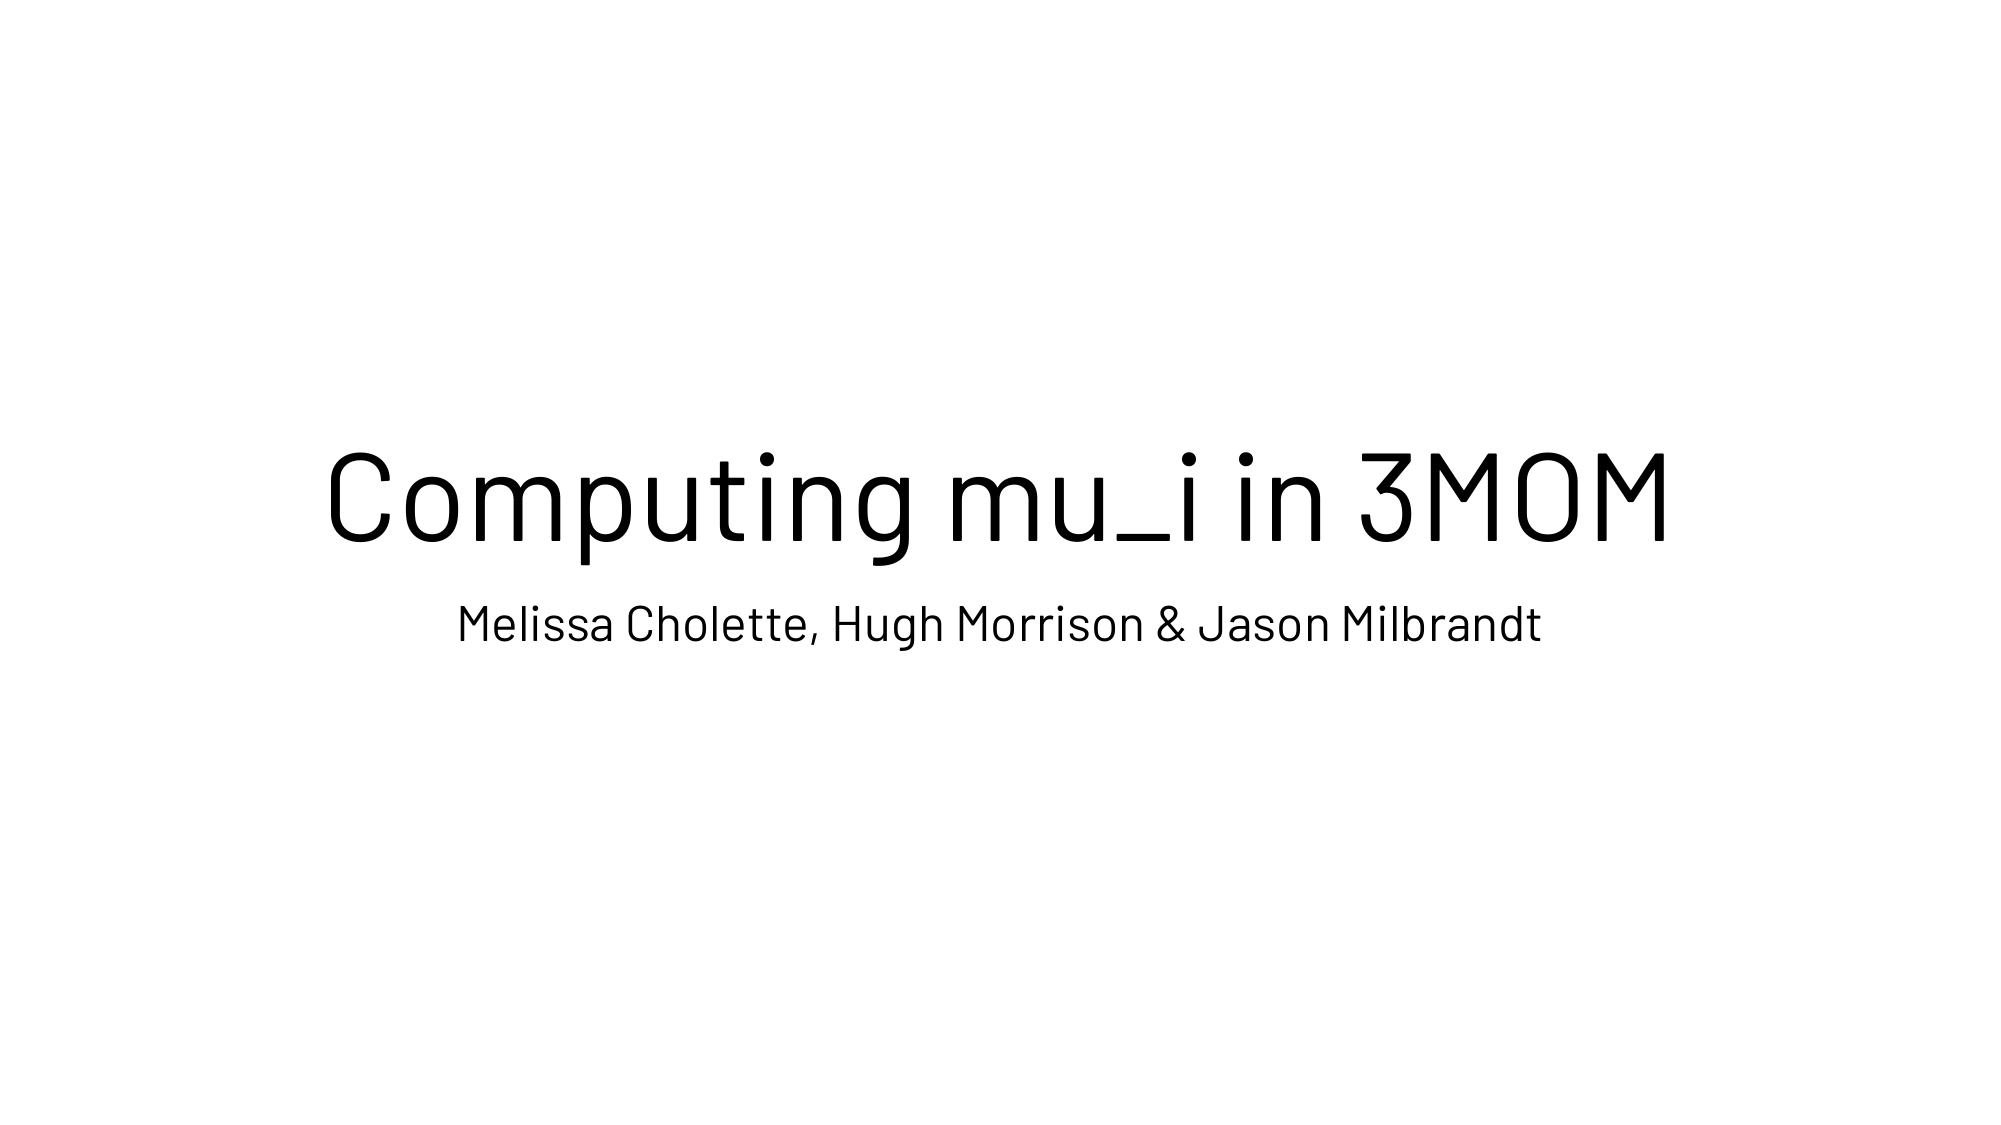

# Computing mu_i in 3MOM
Melissa Cholette, Hugh Morrison & Jason Milbrandt